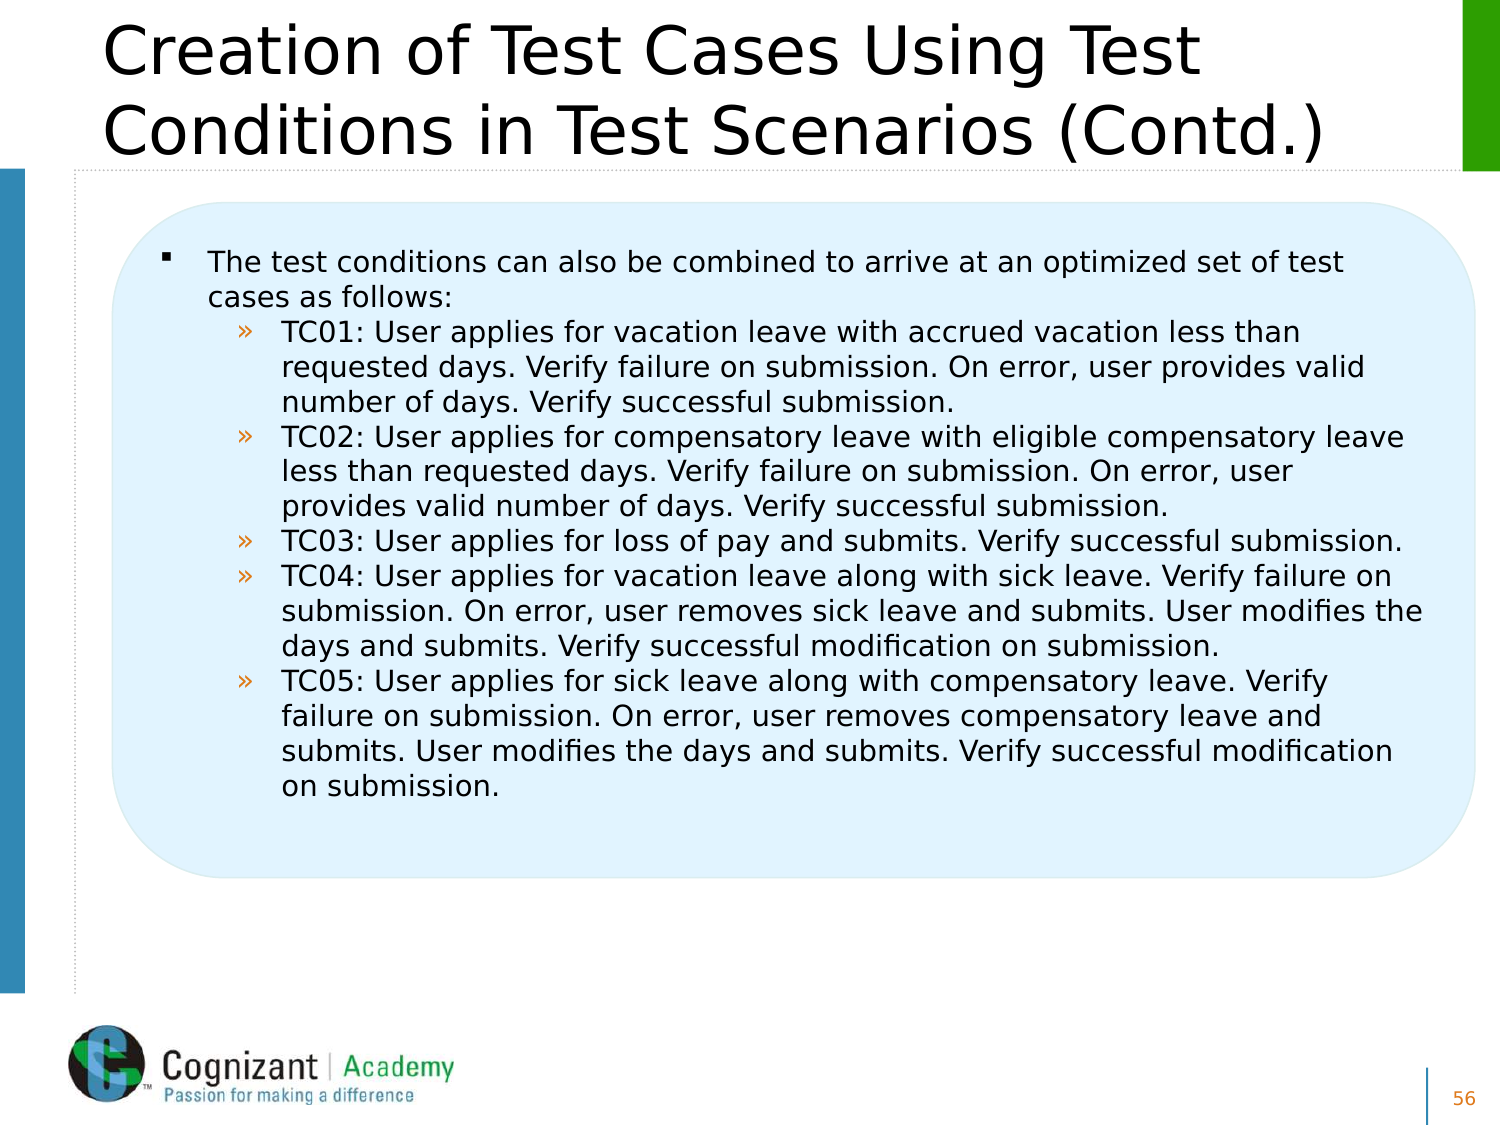

# Creation of Test Cases Using Test Conditions in Test Scenarios (Contd.)
The test conditions can also be combined to arrive at an optimized set of test cases as follows:
TC01: User applies for vacation leave with accrued vacation less than requested days. Verify failure on submission. On error, user provides valid number of days. Verify successful submission.
TC02: User applies for compensatory leave with eligible compensatory leave less than requested days. Verify failure on submission. On error, user provides valid number of days. Verify successful submission.
TC03: User applies for loss of pay and submits. Verify successful submission.
TC04: User applies for vacation leave along with sick leave. Verify failure on submission. On error, user removes sick leave and submits. User modifies the days and submits. Verify successful modification on submission.
TC05: User applies for sick leave along with compensatory leave. Verify failure on submission. On error, user removes compensatory leave and submits. User modifies the days and submits. Verify successful modification on submission.

56